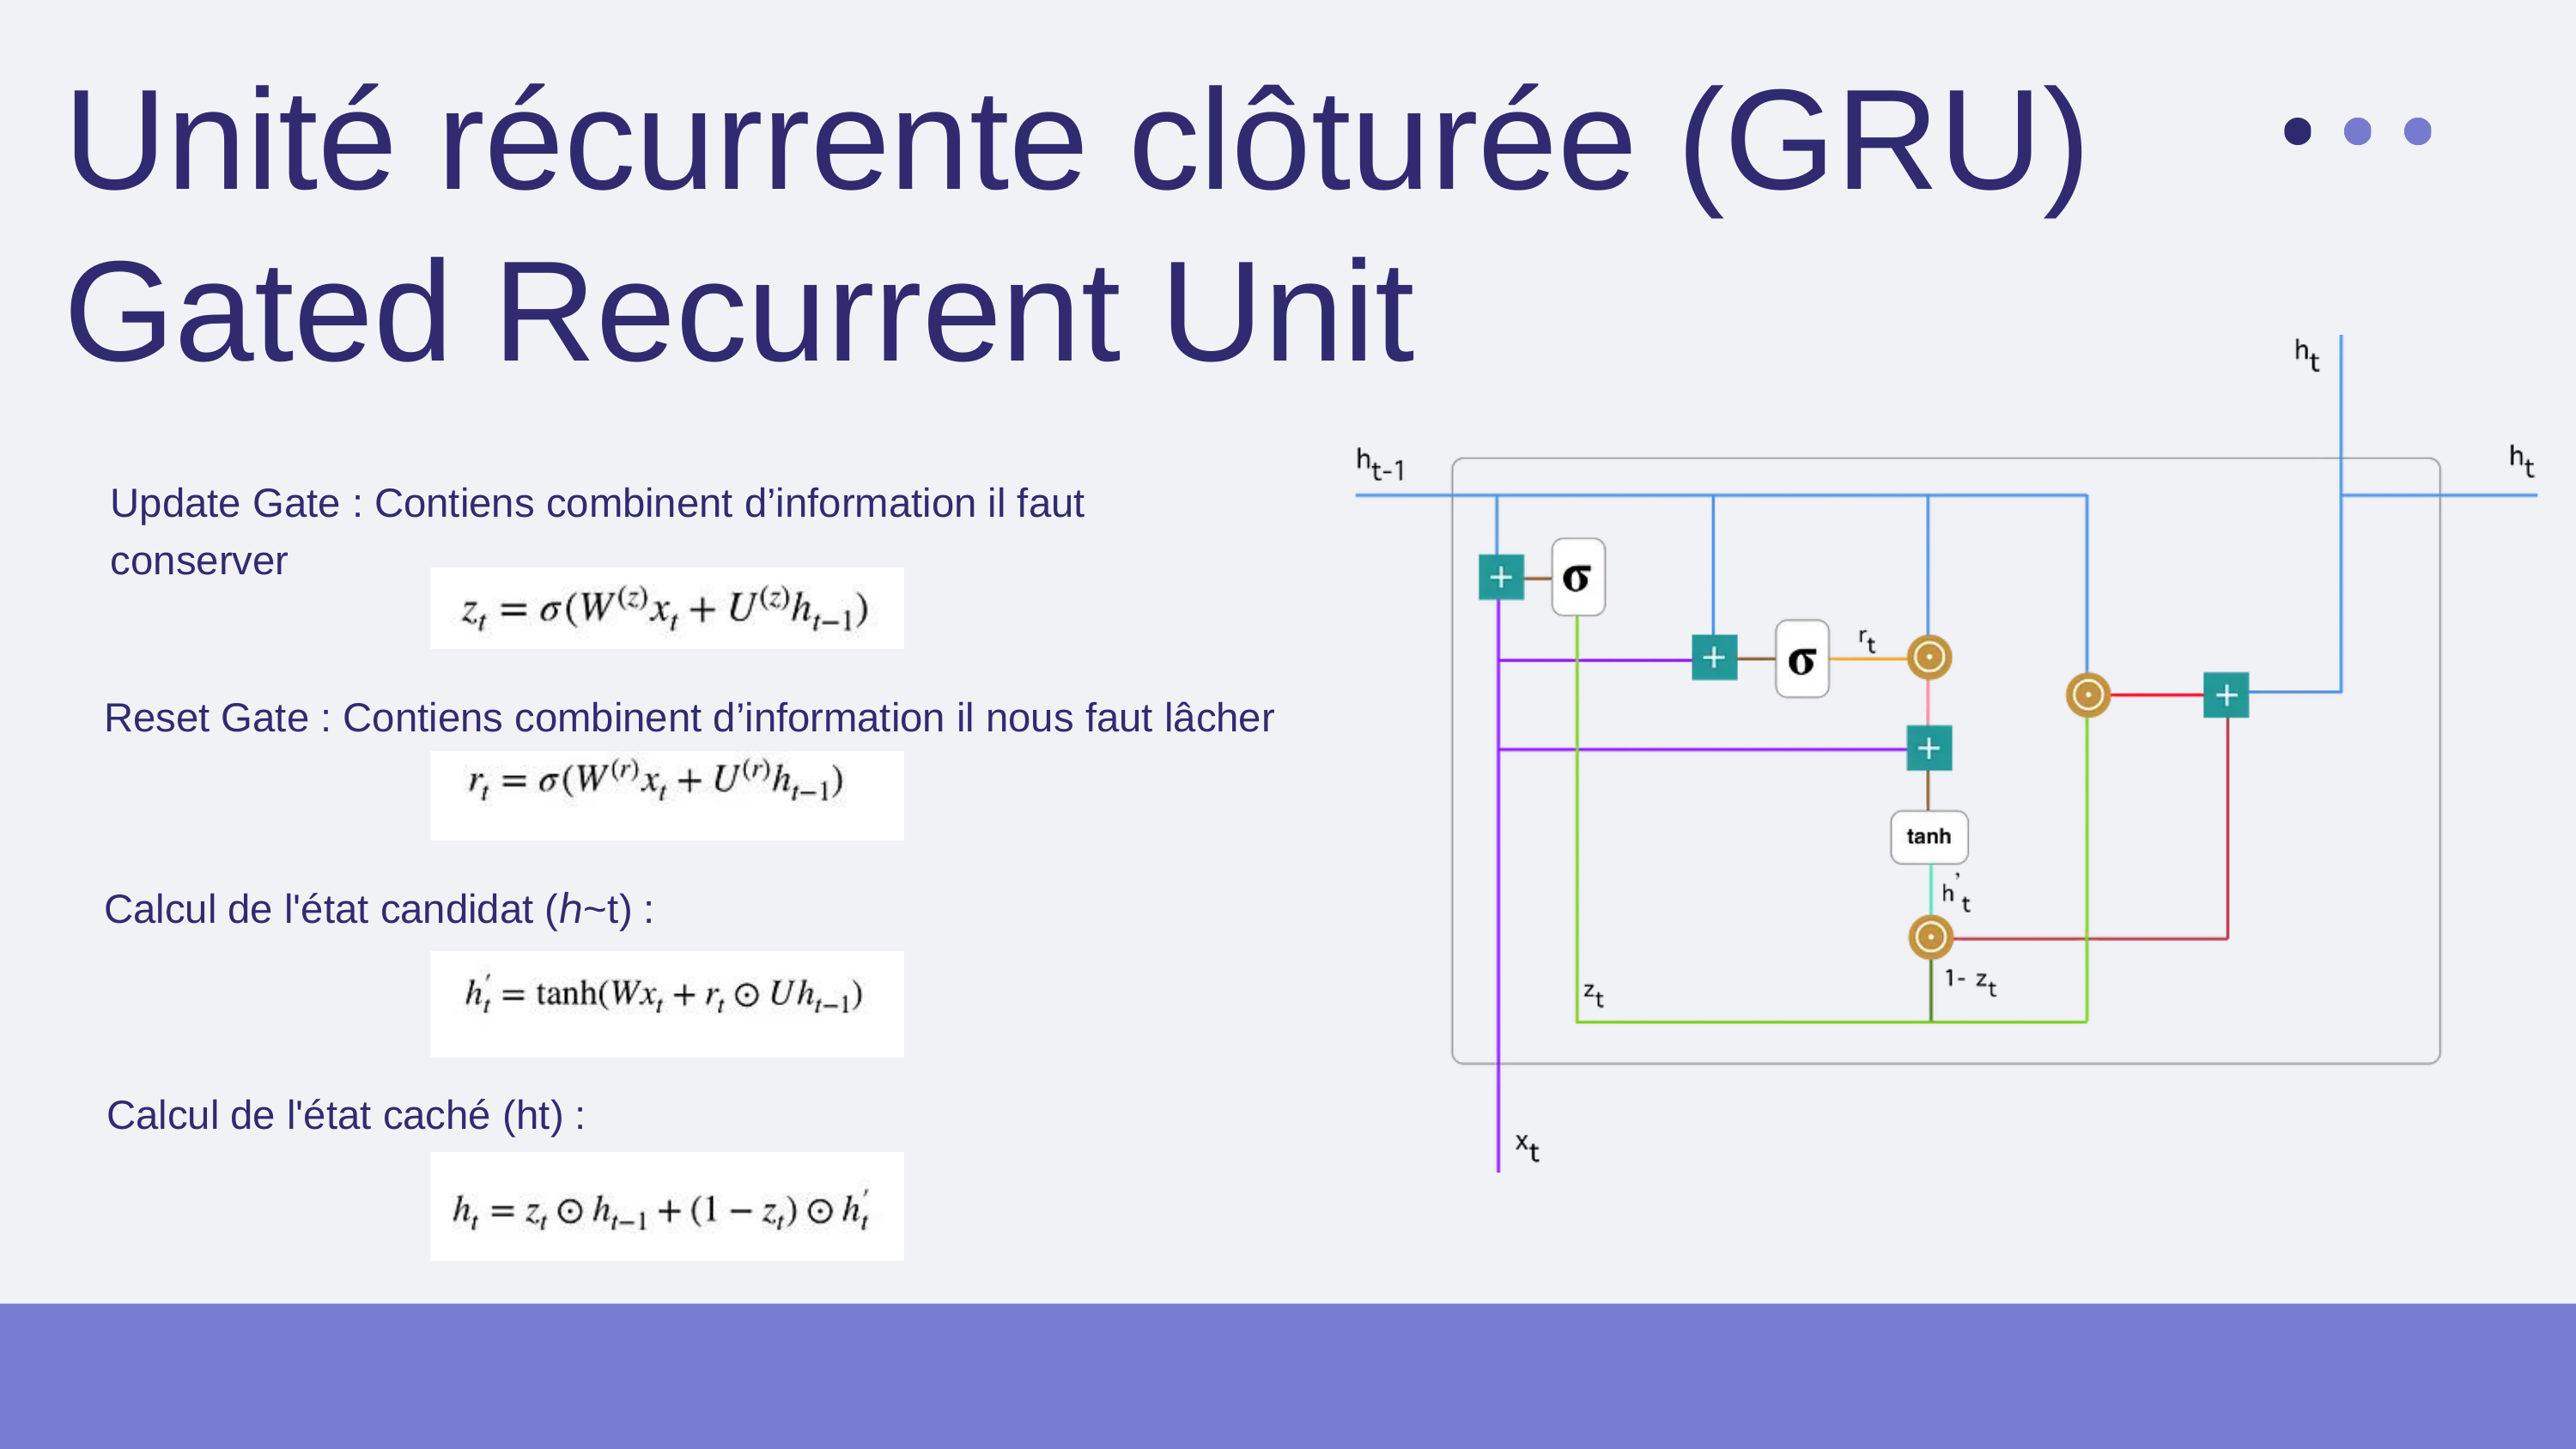

Unité récurrente clôturée (GRU)
Gated Recurrent Unit

Update Gate : Contiens combinent d’information il faut conserver

Reset Gate : Contiens combinent d’information il nous faut lâcher

Calcul de l'état candidat (ℎ~t​) :

Calcul de l'état caché (ht​) :